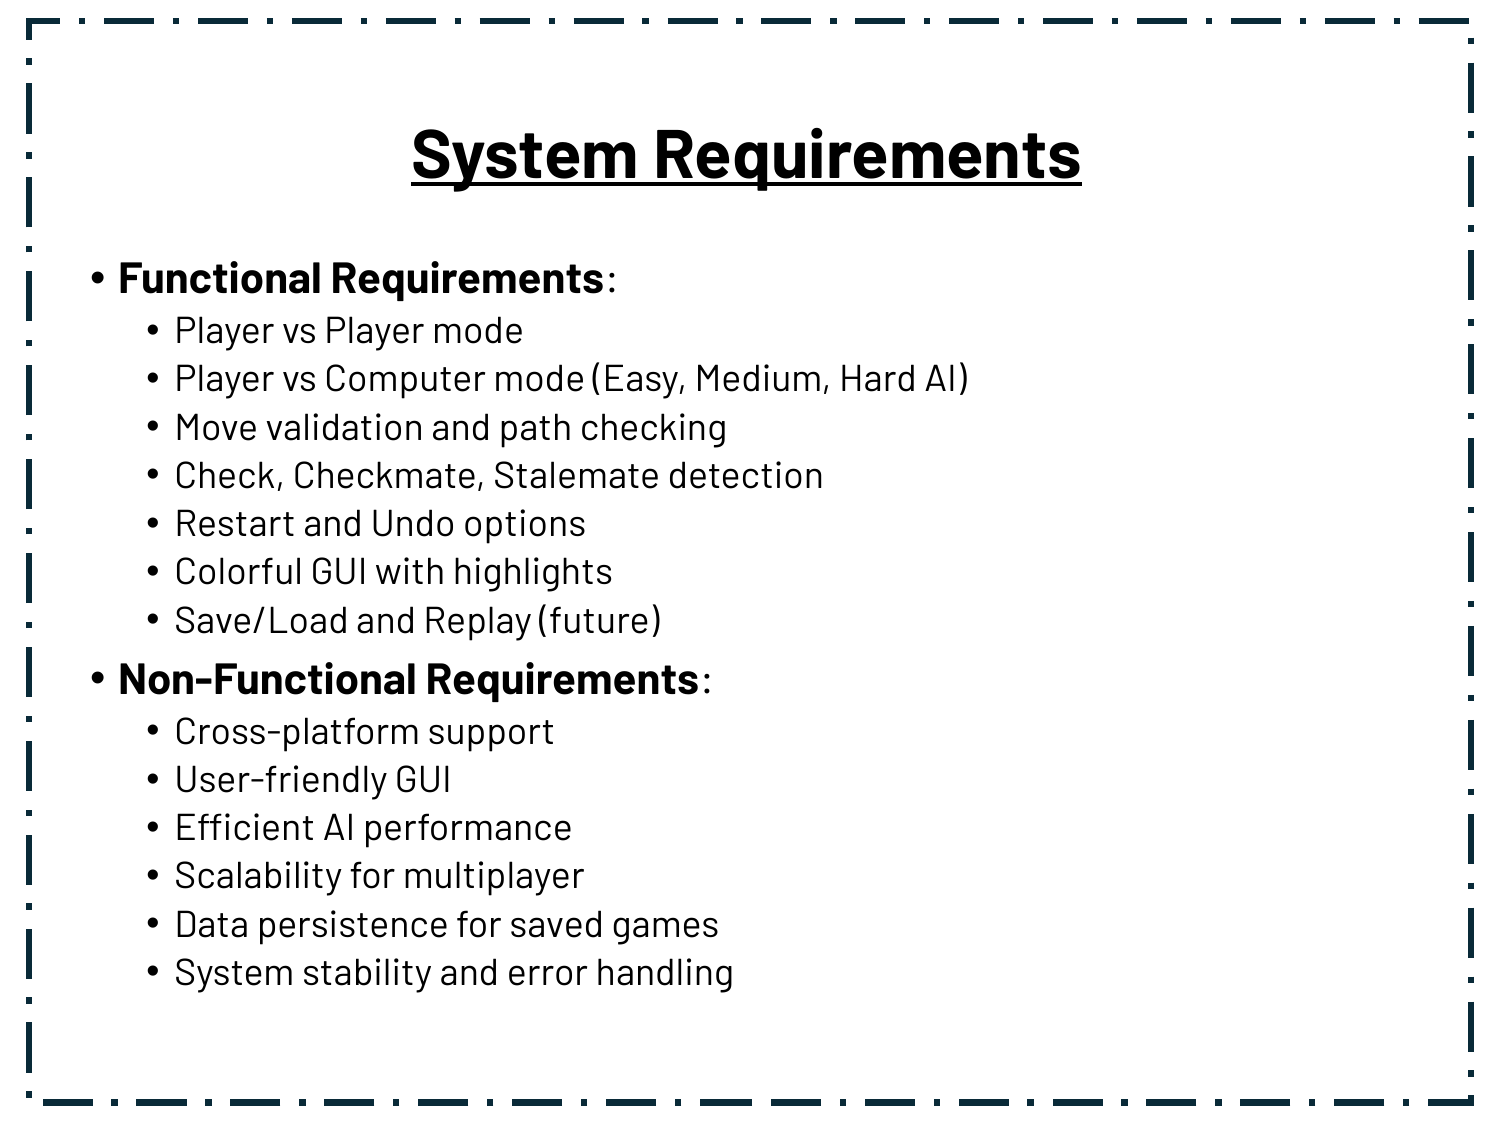

# System Requirements
Functional Requirements:
Player vs Player mode
Player vs Computer mode (Easy, Medium, Hard AI)
Move validation and path checking
Check, Checkmate, Stalemate detection
Restart and Undo options
Colorful GUI with highlights
Save/Load and Replay (future)
Non-Functional Requirements:
Cross-platform support
User-friendly GUI
Efficient AI performance
Scalability for multiplayer
Data persistence for saved games
System stability and error handling